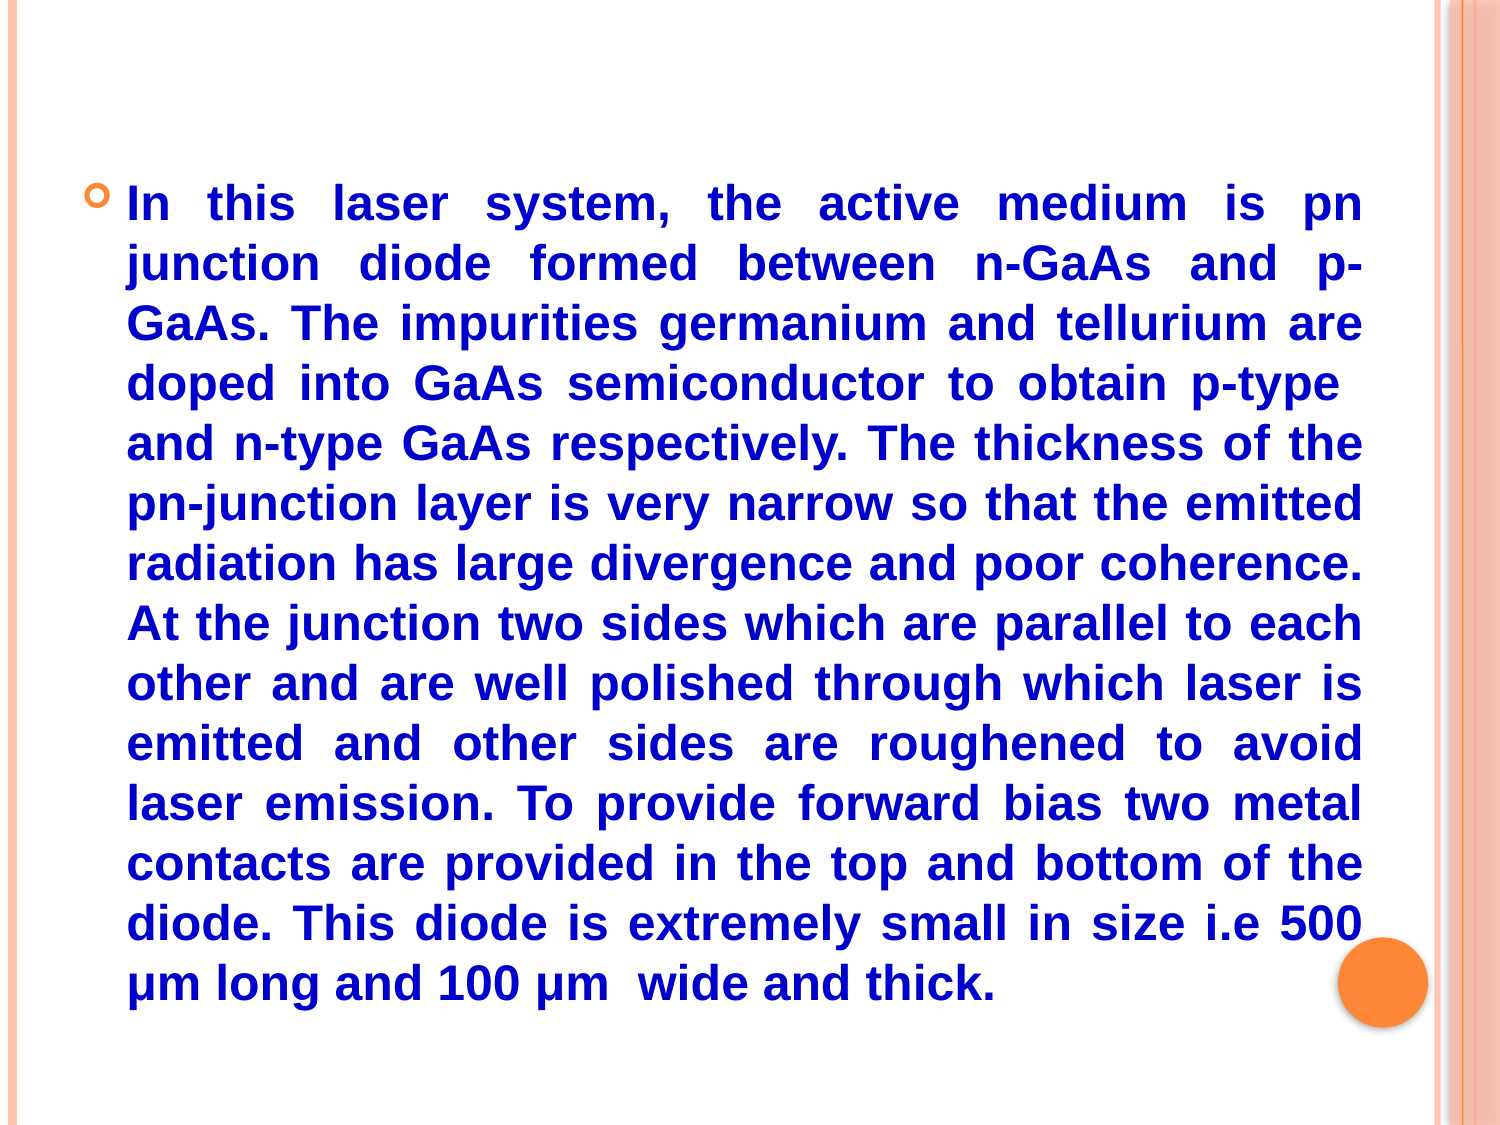

In this laser system, the active medium is pn junction diode formed between n-GaAs and p-GaAs. The impurities germanium and tellurium are doped into GaAs semiconductor to obtain p-type  and n-type GaAs respectively. The thickness of the pn-junction layer is very narrow so that the emitted radiation has large divergence and poor coherence. At the junction two sides which are parallel to each other and are well polished through which laser is emitted and other sides are roughened to avoid laser emission. To provide forward bias two metal contacts are provided in the top and bottom of the diode. This diode is extremely small in size i.e 500 μm long and 100 μm  wide and thick.